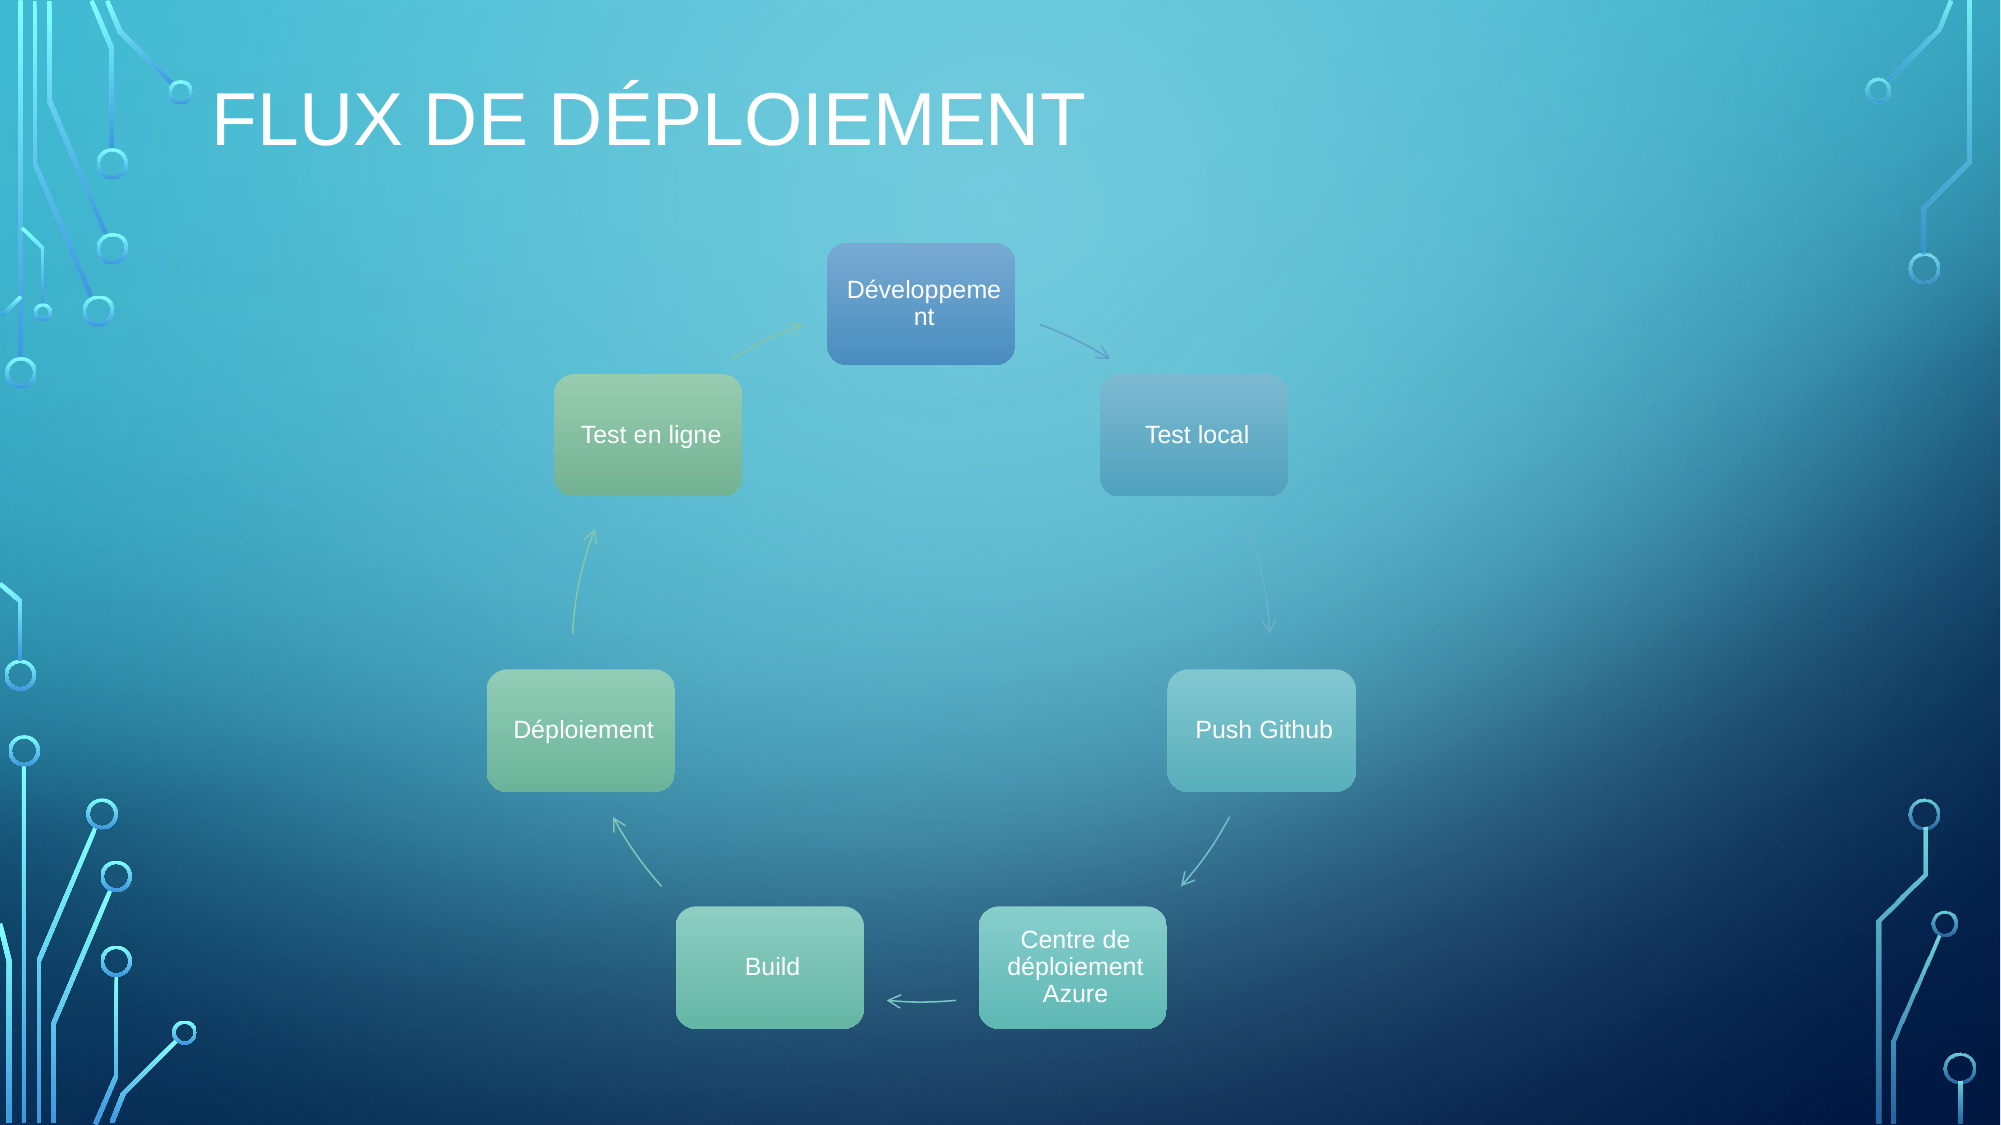

# Flux de déploiement
Développement
Test local
Push Github
Centre de déploiement Azure
Build
Déploiement
Test en ligne